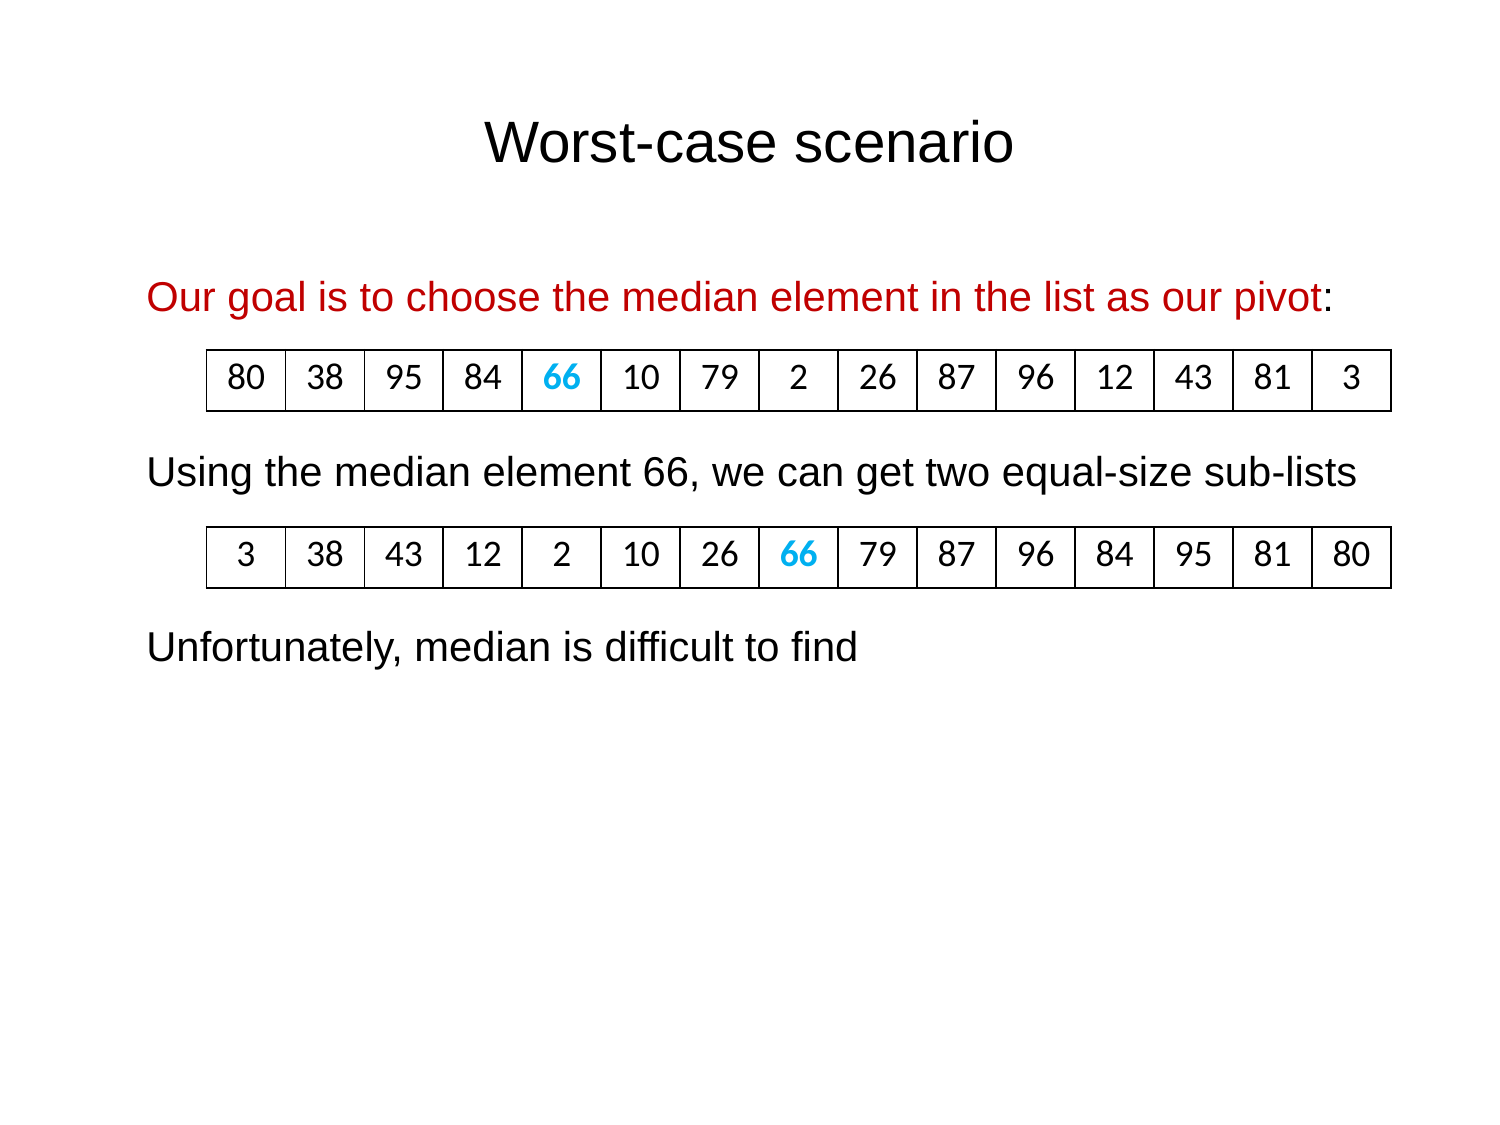

# Worst-case scenario
	Our goal is to choose the median element in the list as our pivot:

	Using the median element 66, we can get two equal-size sub-lists

	Unfortunately, median is difficult to find

| 80 | 38 | 95 | 84 | 66 | 10 | 79 | 2 | 26 | 87 | 96 | 12 | 43 | 81 | 3 |
| --- | --- | --- | --- | --- | --- | --- | --- | --- | --- | --- | --- | --- | --- | --- |
| 3 | 38 | 43 | 12 | 2 | 10 | 26 | 66 | 79 | 87 | 96 | 84 | 95 | 81 | 80 |
| --- | --- | --- | --- | --- | --- | --- | --- | --- | --- | --- | --- | --- | --- | --- |